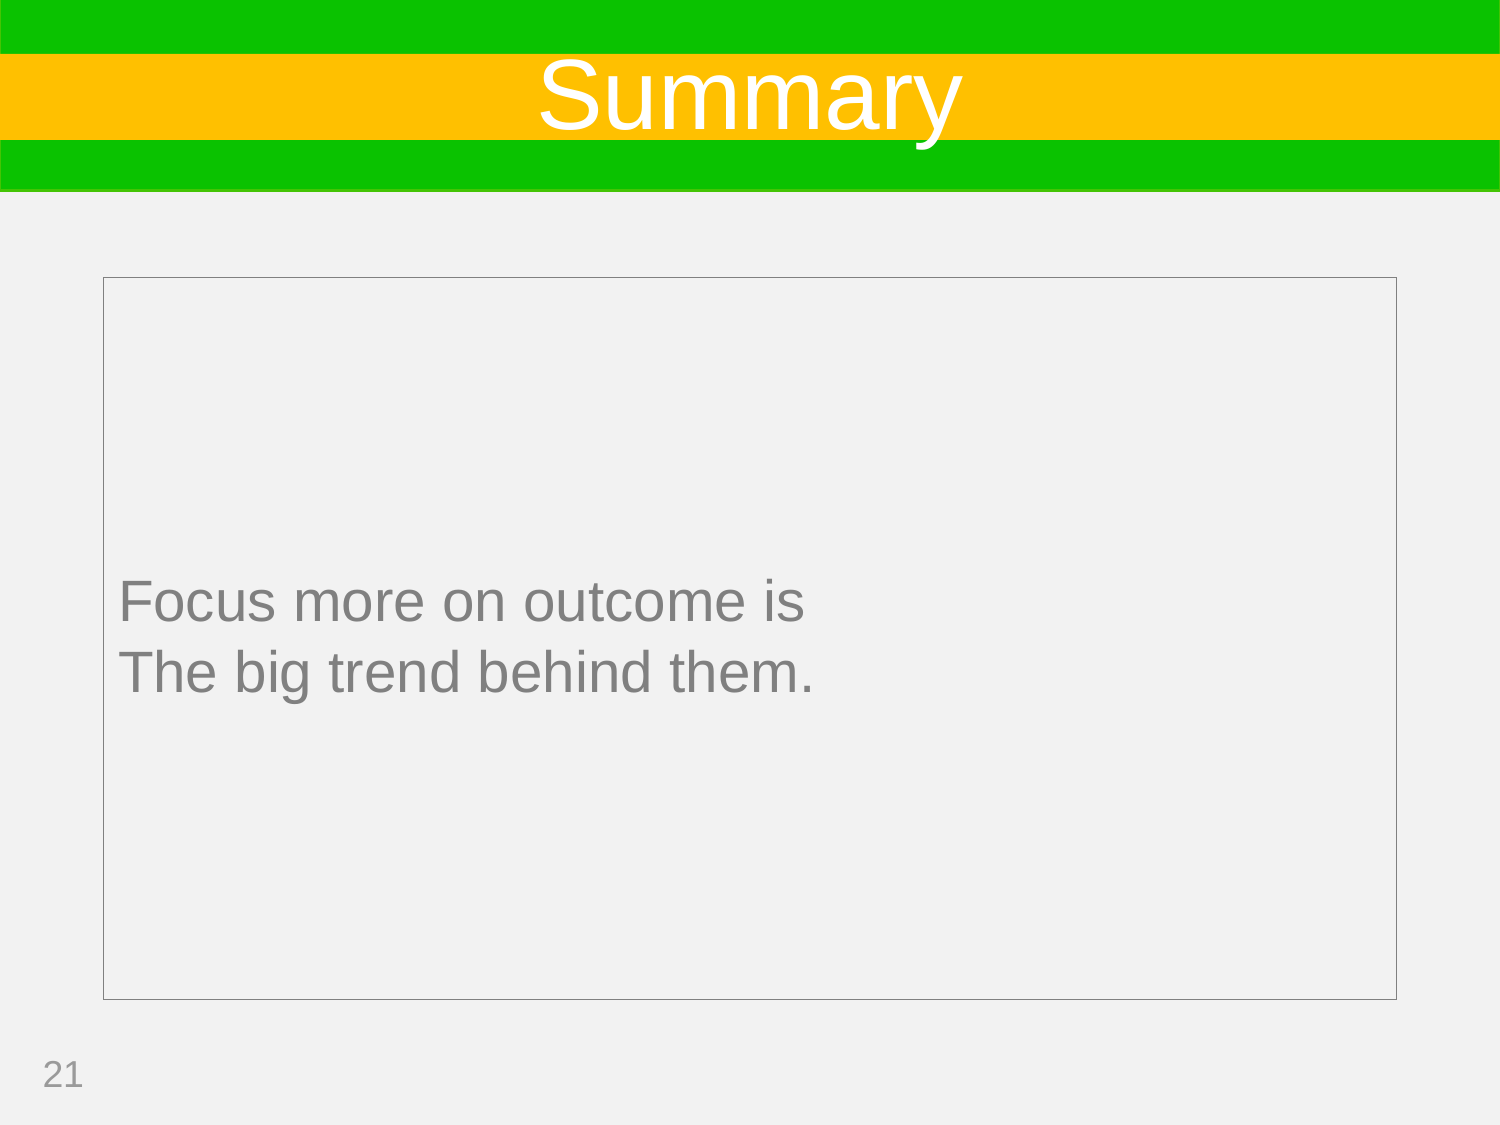

# Summary
Focus more on outcome is
The big trend behind them.
21